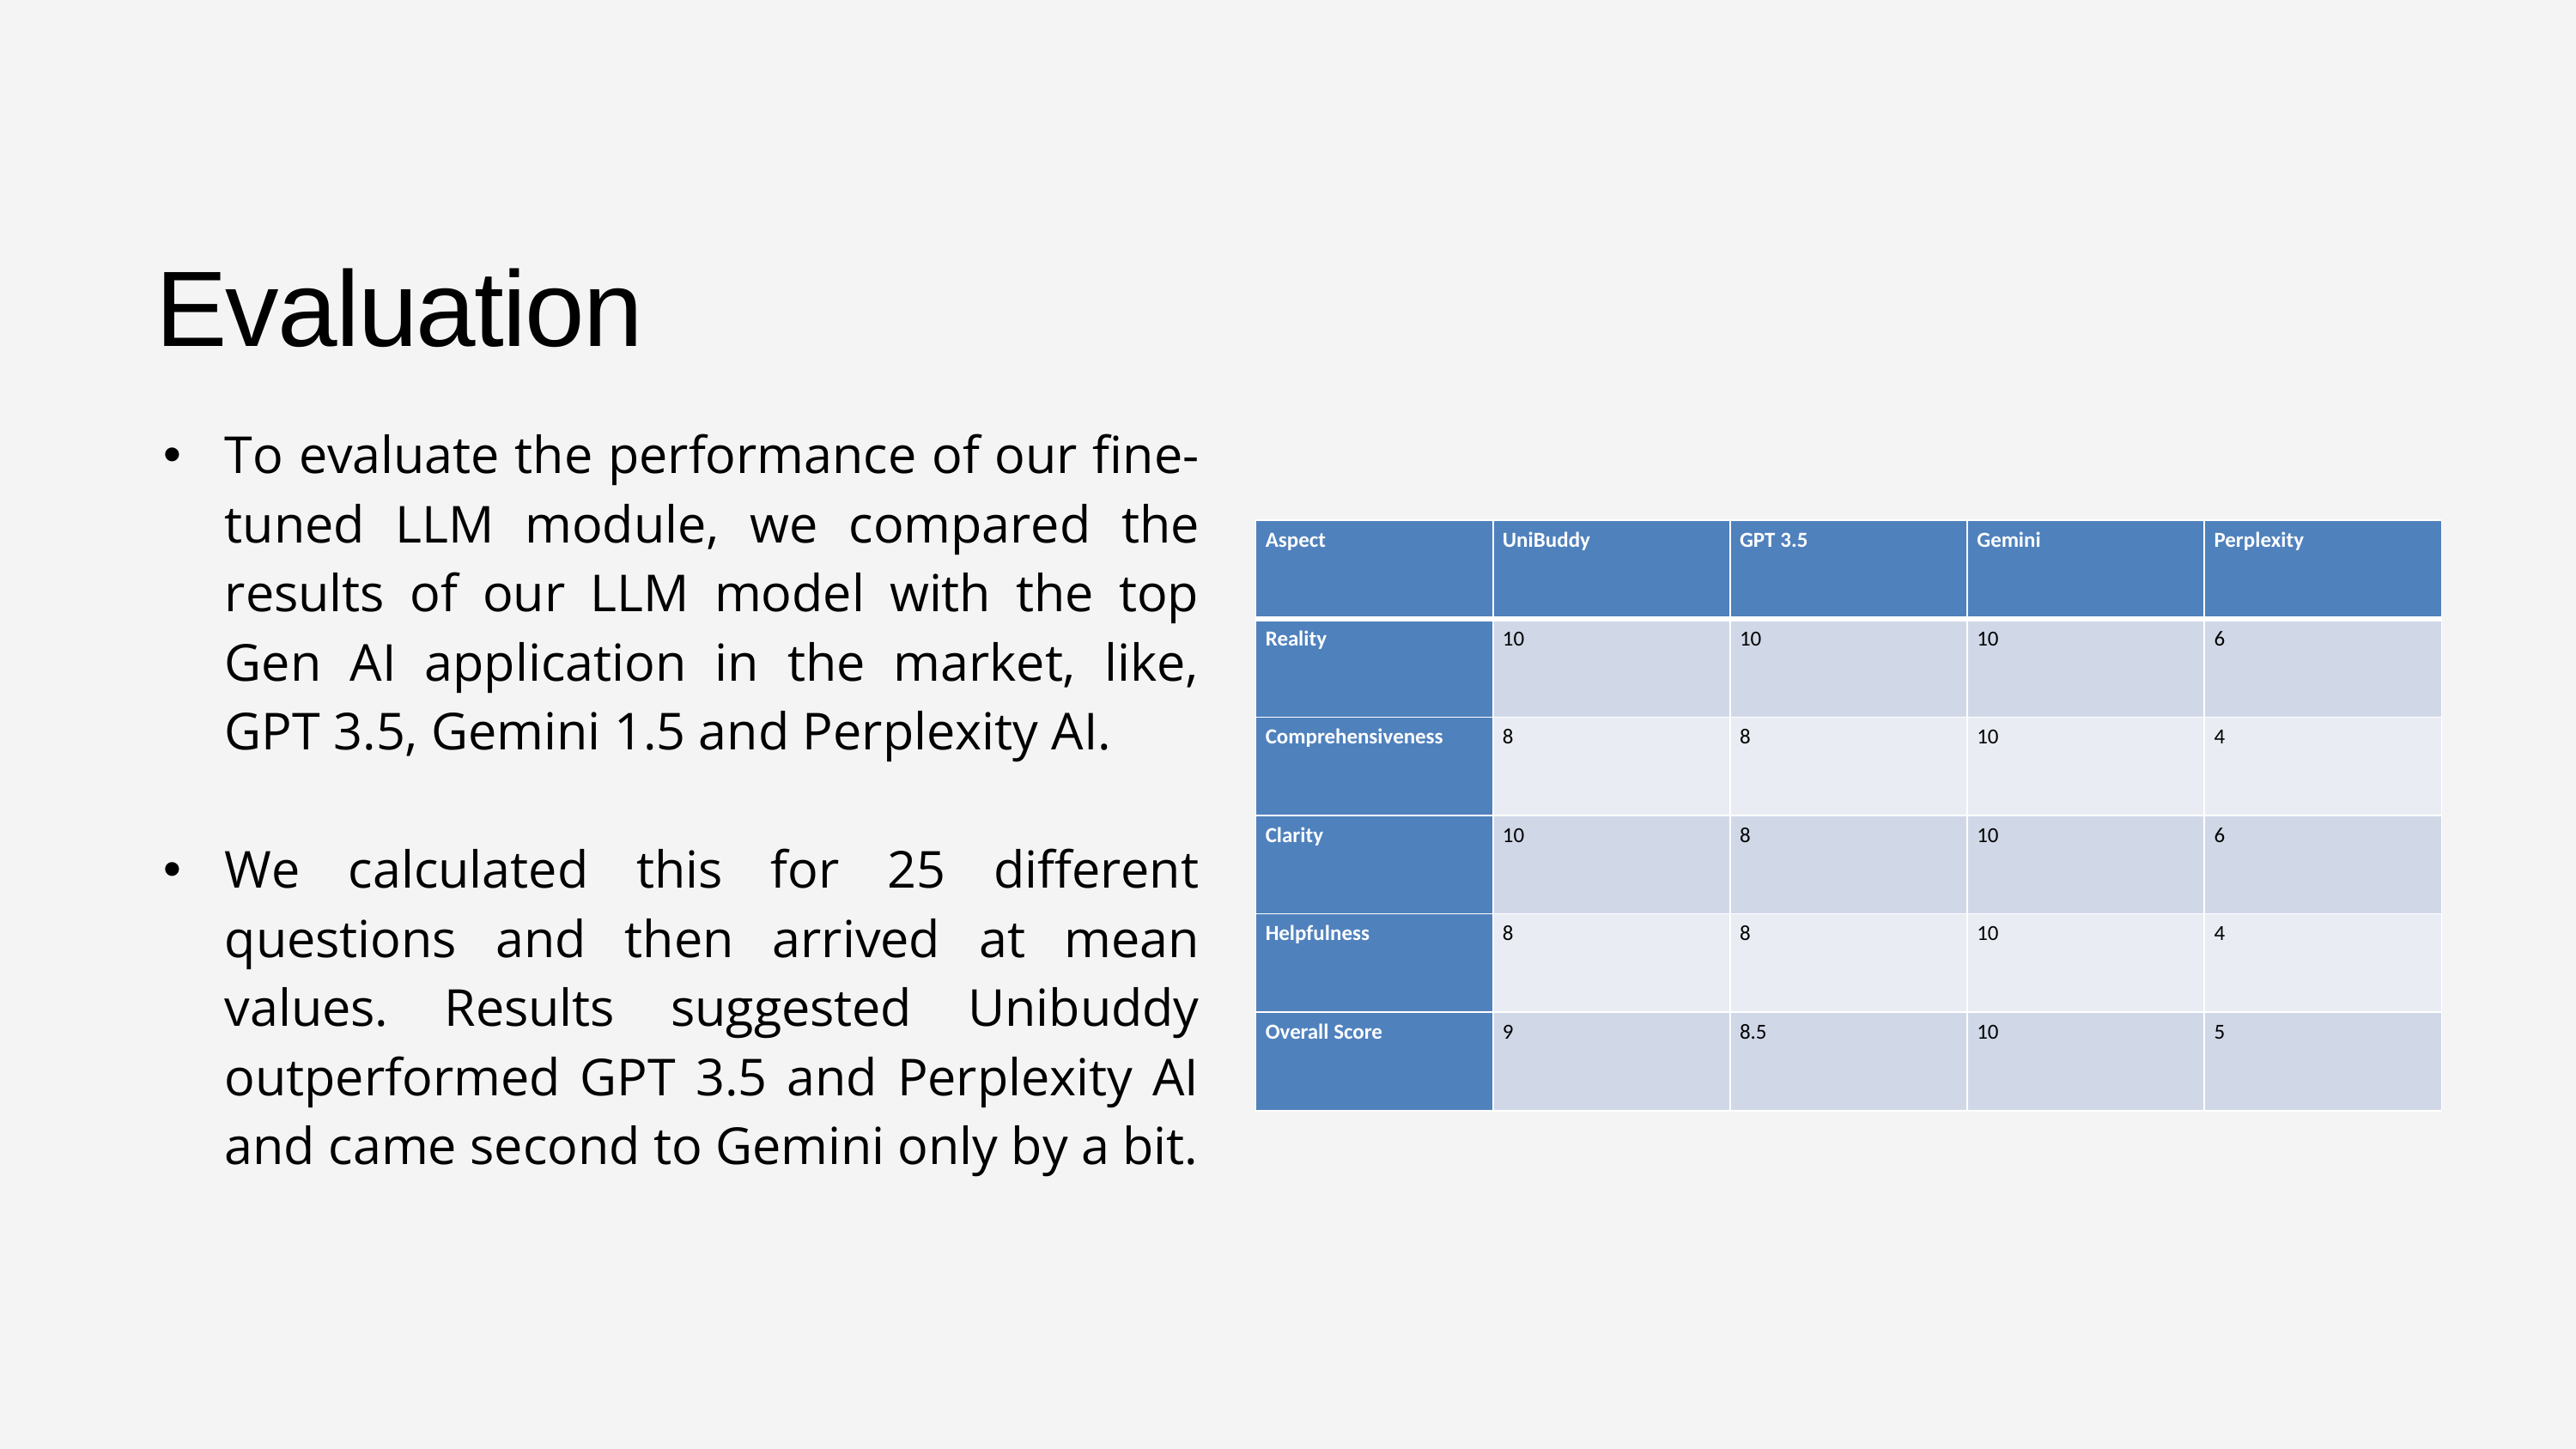

Evaluation
To evaluate the performance of our fine-tuned LLM module, we compared the results of our LLM model with the top Gen AI application in the market, like, GPT 3.5, Gemini 1.5 and Perplexity AI.

We calculated this for 25 different questions and then arrived at mean values. Results suggested Unibuddy outperformed GPT 3.5 and Perplexity AI and came second to Gemini only by a bit.

| Aspect | UniBuddy | GPT 3.5 | Gemini | Perplexity |
| --- | --- | --- | --- | --- |
| Reality | 10 | 10 | 10 | 6 |
| Comprehensiveness | 8 | 8 | 10 | 4 |
| Clarity | 10 | 8 | 10 | 6 |
| Helpfulness | 8 | 8 | 10 | 4 |
| Overall Score | 9 | 8.5 | 10 | 5 |